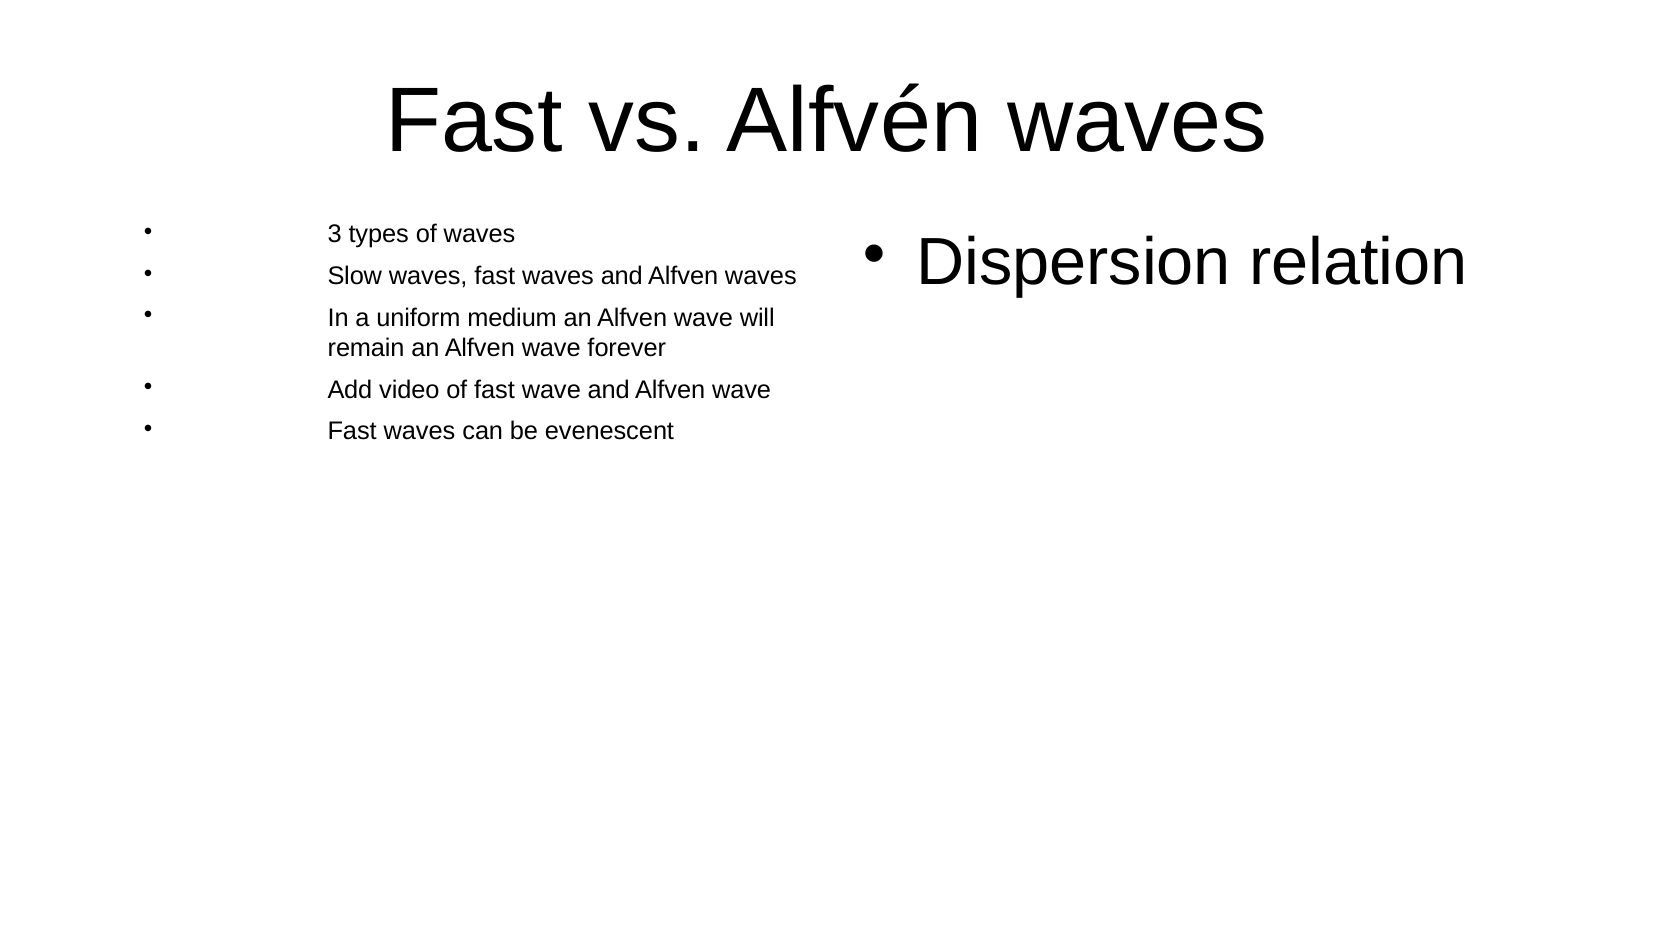

Fast vs. Alfvén waves
3 types of waves
Slow waves, fast waves and Alfven waves
In a uniform medium an Alfven wave will remain an Alfven wave forever
Add video of fast wave and Alfven wave
Fast waves can be evenescent
Dispersion relation